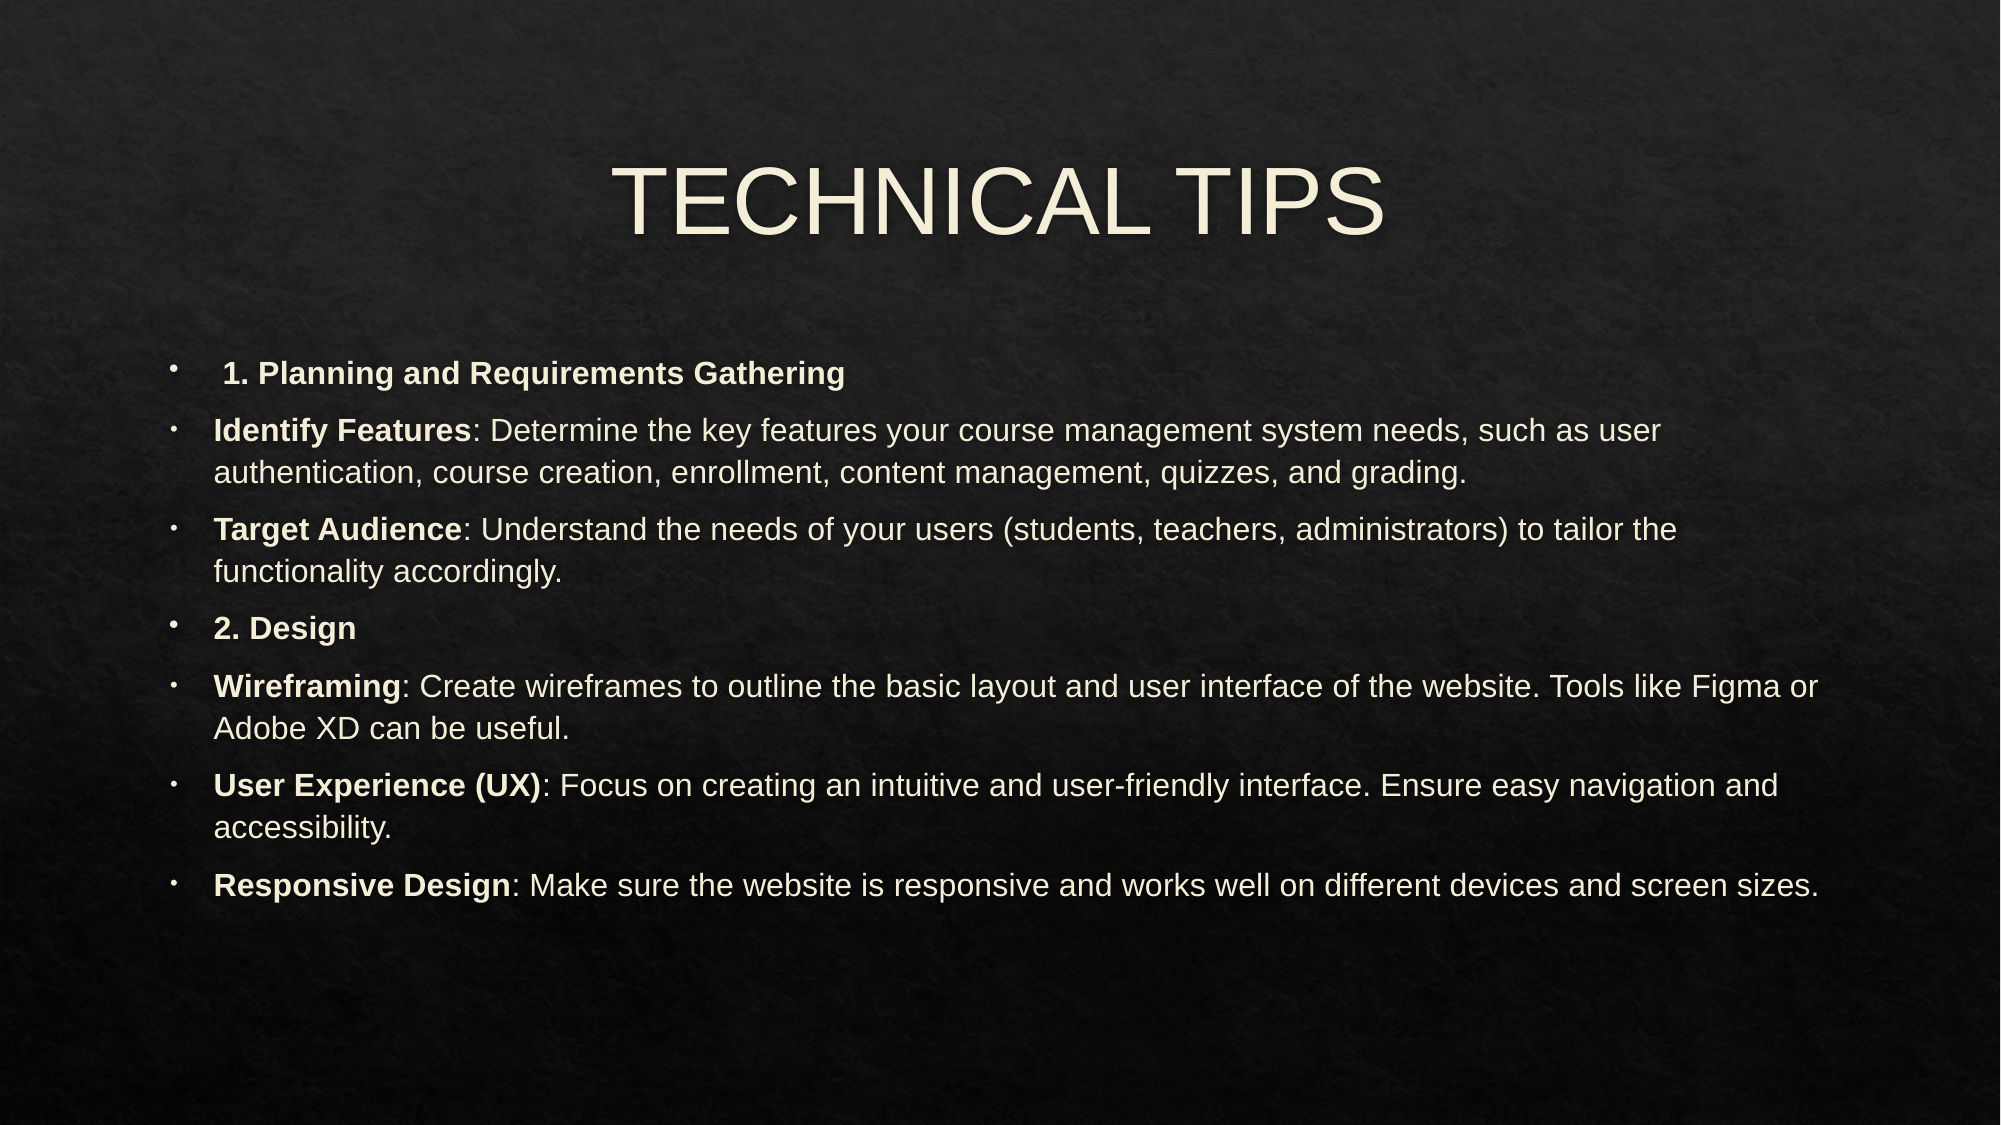

# TECHNICAL TIPS
 1. Planning and Requirements Gathering
Identify Features: Determine the key features your course management system needs, such as user authentication, course creation, enrollment, content management, quizzes, and grading.
Target Audience: Understand the needs of your users (students, teachers, administrators) to tailor the functionality accordingly.
2. Design
Wireframing: Create wireframes to outline the basic layout and user interface of the website. Tools like Figma or Adobe XD can be useful.
User Experience (UX): Focus on creating an intuitive and user-friendly interface. Ensure easy navigation and accessibility.
Responsive Design: Make sure the website is responsive and works well on different devices and screen sizes.